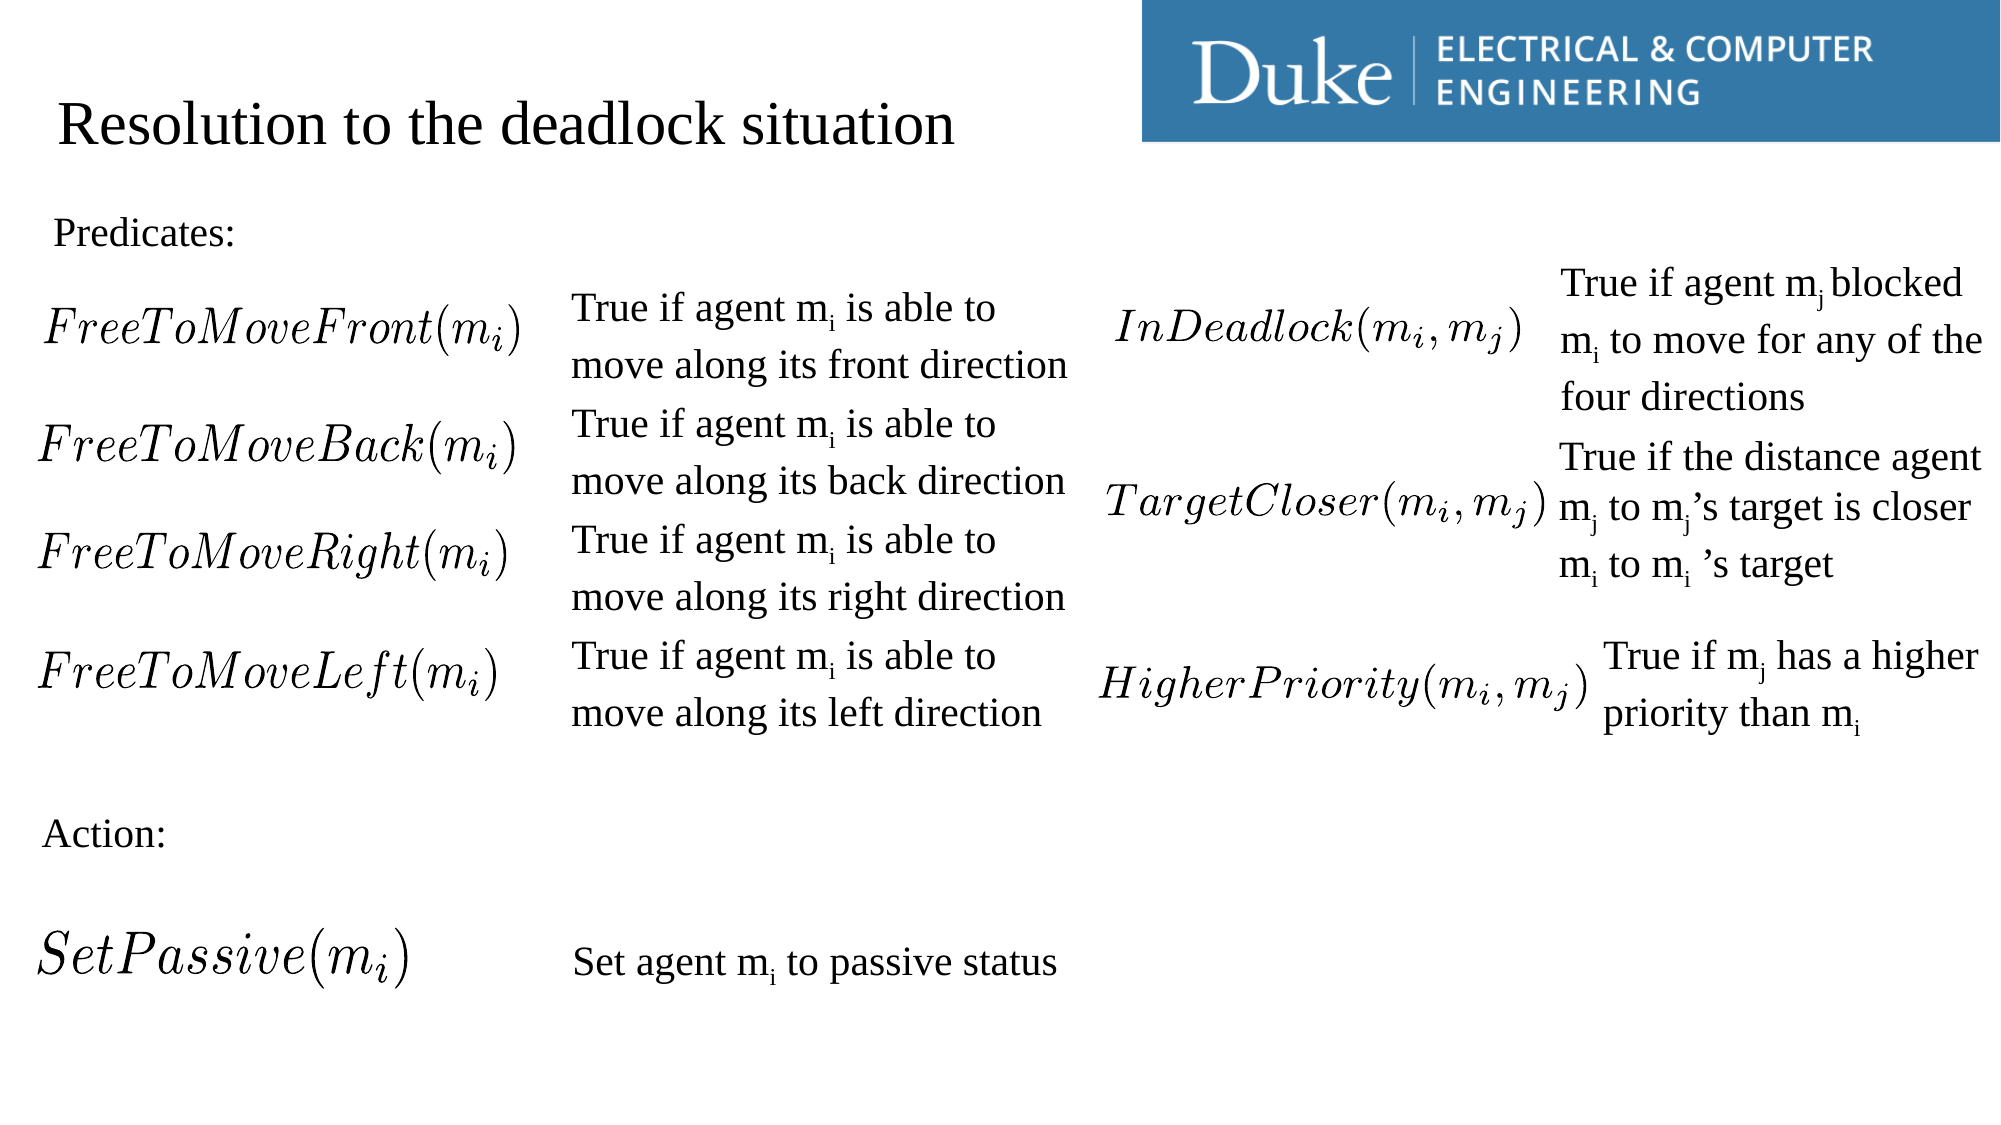

Resolution to the deadlock situation
Predicates:
True if agent mj blocked
mi to move for any of the
four directions
True if agent mi is able to
move along its front direction

True if agent mi is able to
move along its back direction

True if the distance agent
mj to mj’s target is closer
mi to mi ’s target

True if agent mi is able to
move along its right direction

True if agent mi is able to
move along its left direction
True if mj has a higher
priority than mi

Action:
Set agent mi to passive status